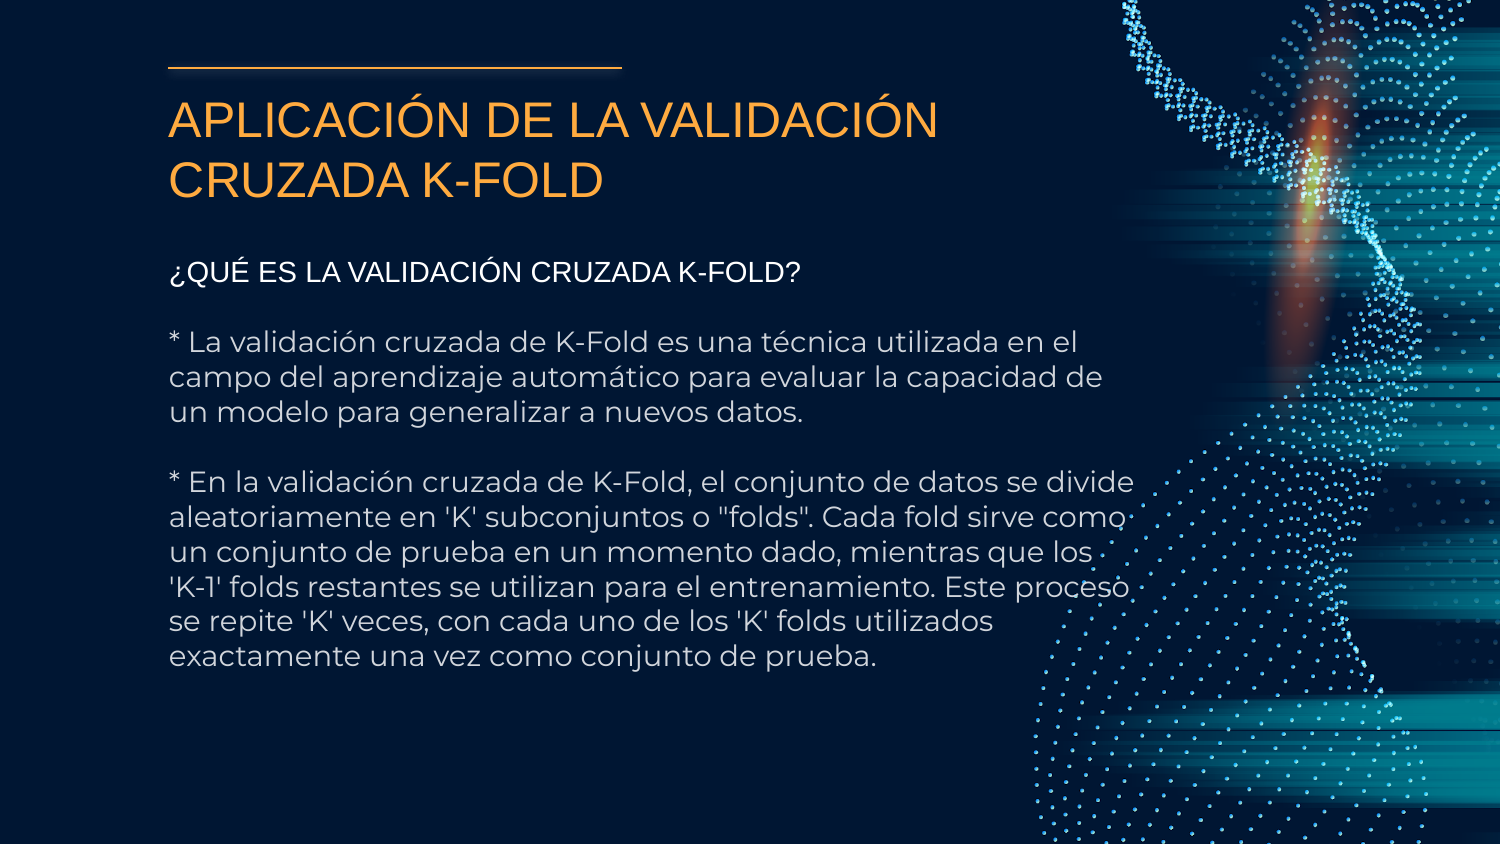

# APLICACIÓN DE LA VALIDACIÓN CRUZADA K-FOLD
¿QUÉ ES LA VALIDACIÓN CRUZADA K-FOLD?

* La validación cruzada de K-Fold es una técnica utilizada en el campo del aprendizaje automático para evaluar la capacidad de un modelo para generalizar a nuevos datos.

* En la validación cruzada de K-Fold, el conjunto de datos se divide aleatoriamente en 'K' subconjuntos o "folds". Cada fold sirve como un conjunto de prueba en un momento dado, mientras que los 'K-1' folds restantes se utilizan para el entrenamiento. Este proceso se repite 'K' veces, con cada uno de los 'K' folds utilizados exactamente una vez como conjunto de prueba.